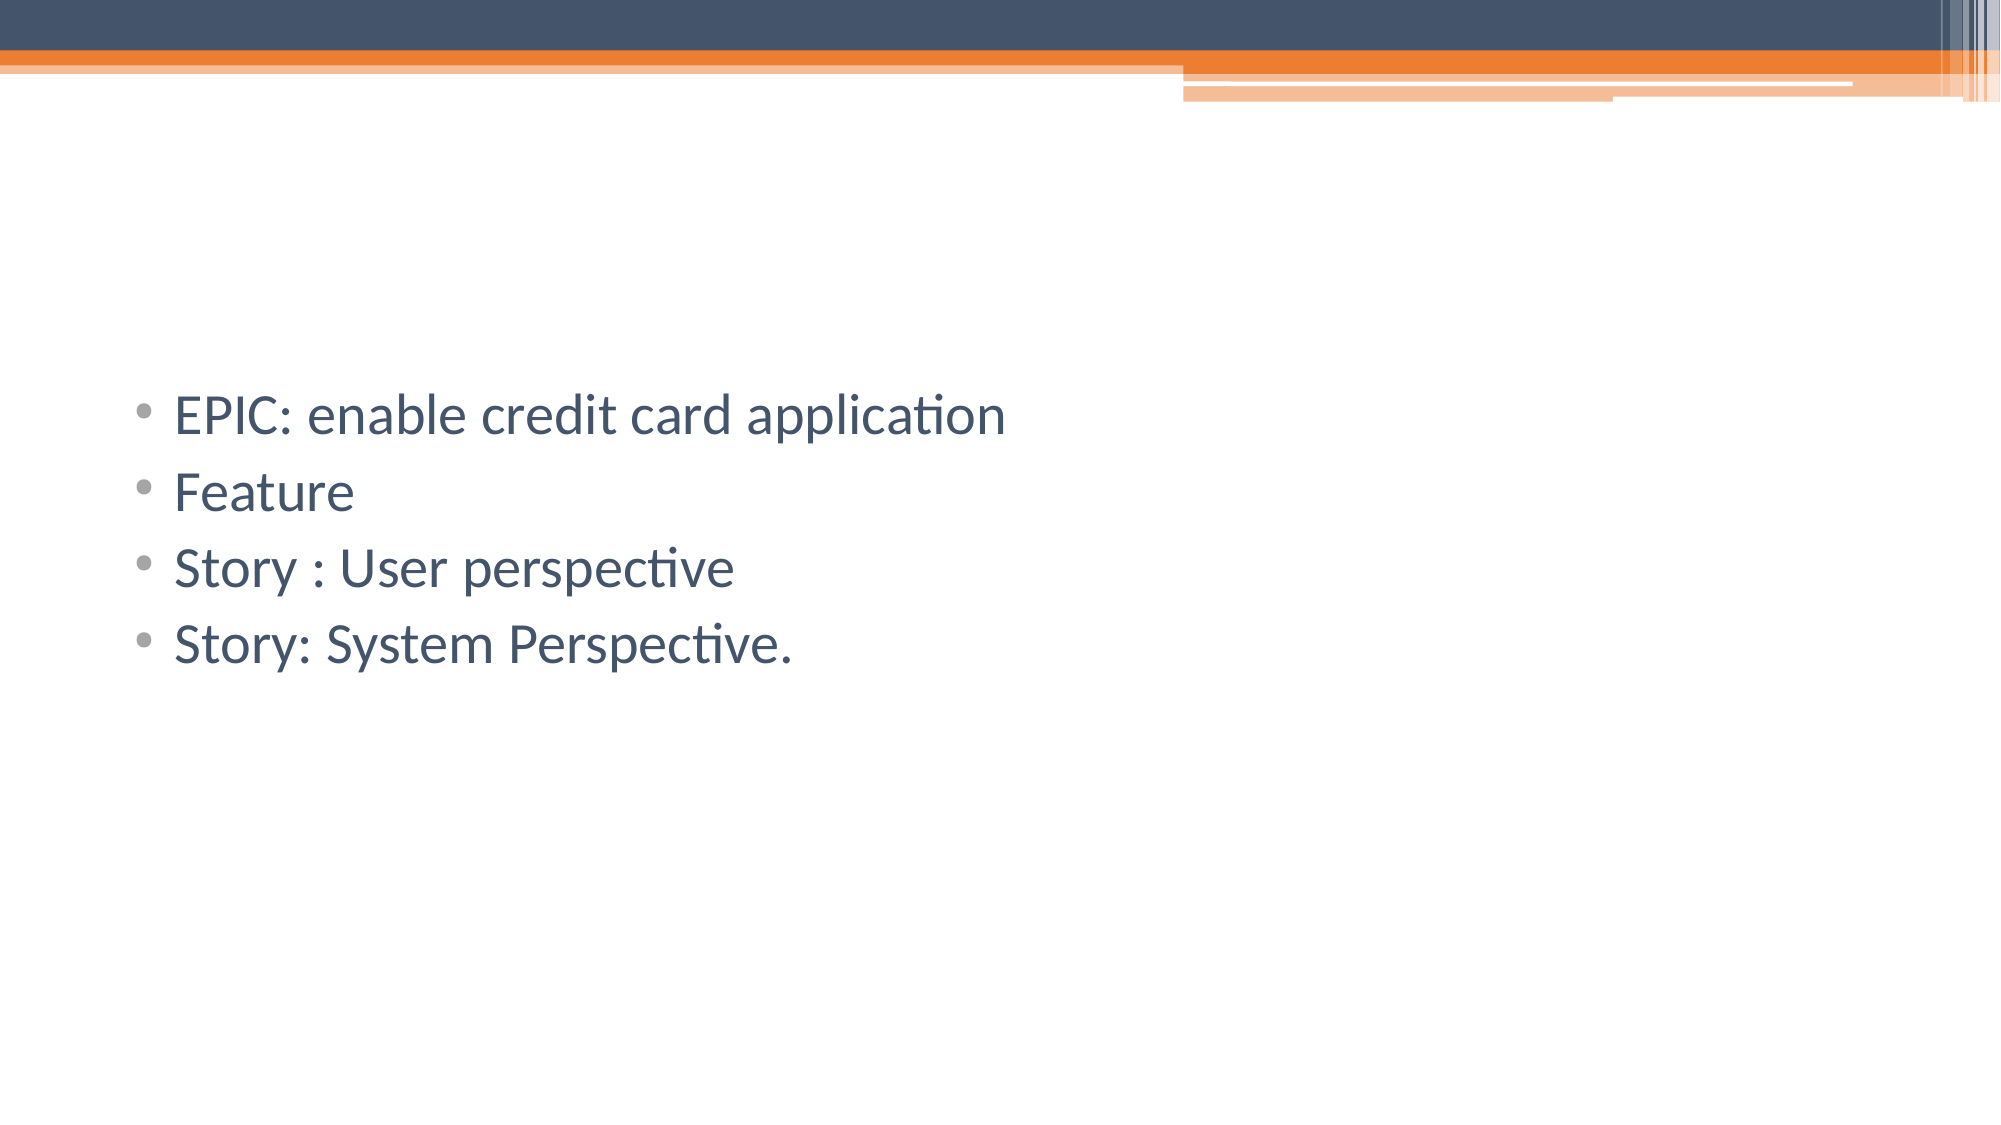

#
EPIC: enable credit card application
Feature
Story : User perspective
Story: System Perspective.